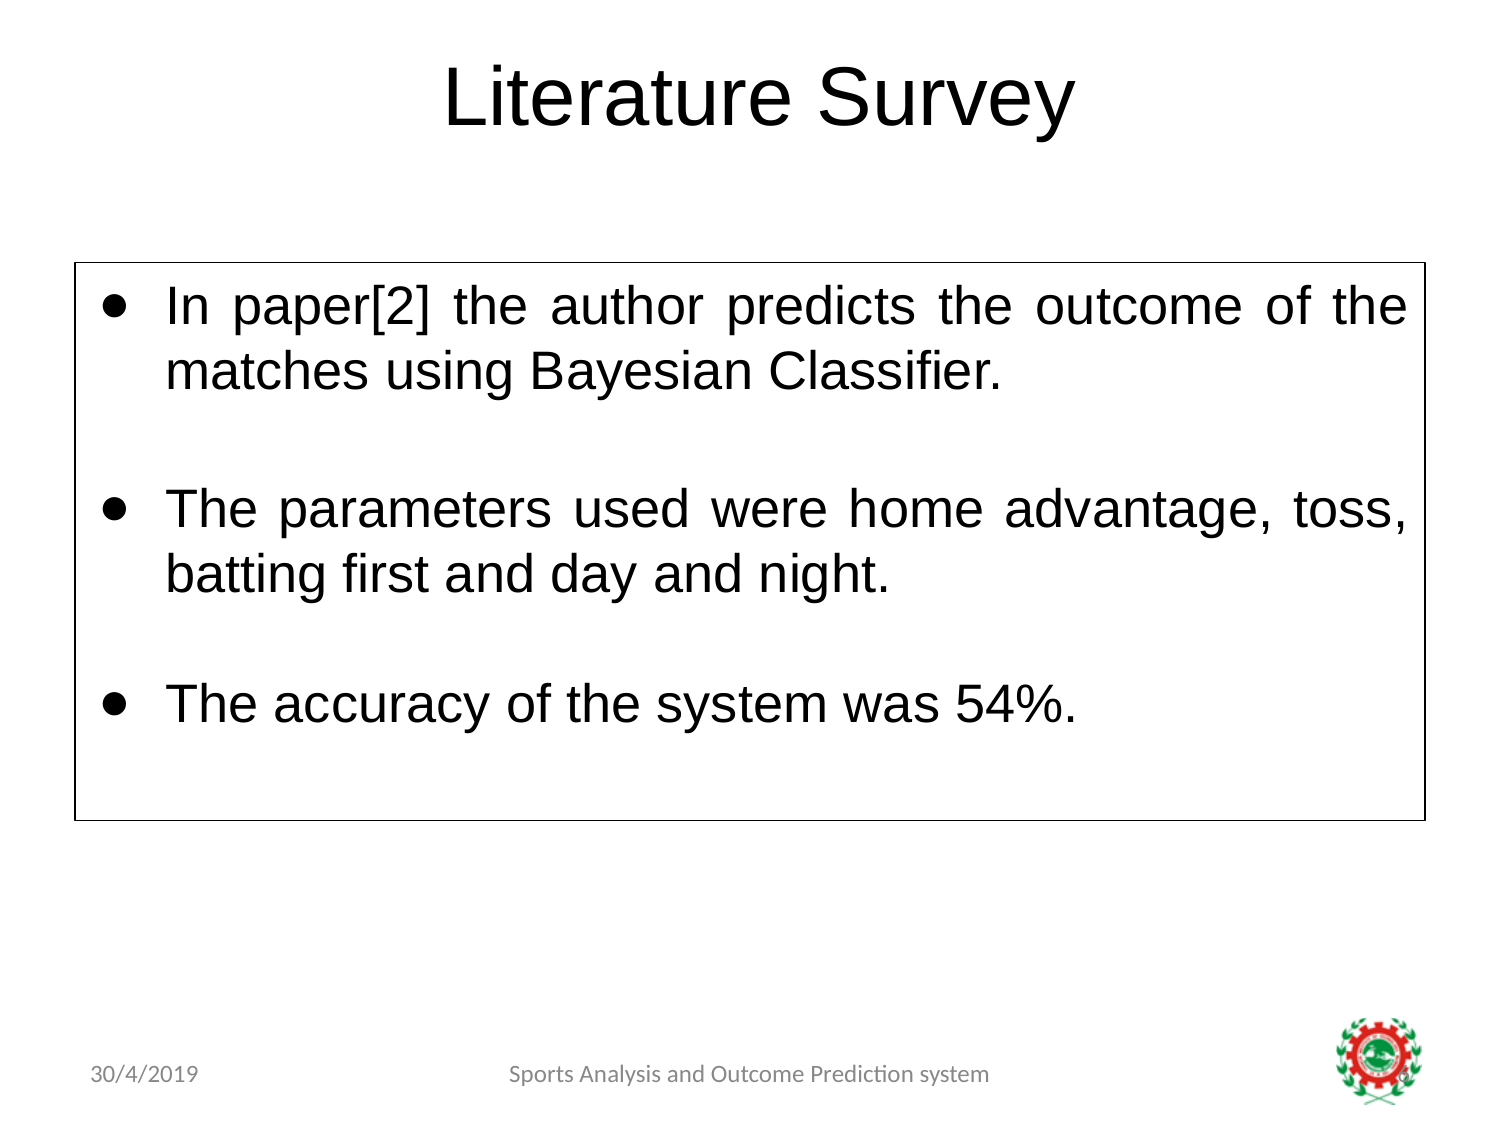

# Literature Survey
In paper[2] the author predicts the outcome of the matches using Bayesian Classifier.

The parameters used were home advantage, toss, batting first and day and night.

The accuracy of the system was 54%.

30/4/2019
6
Sports Analysis and Outcome Prediction system